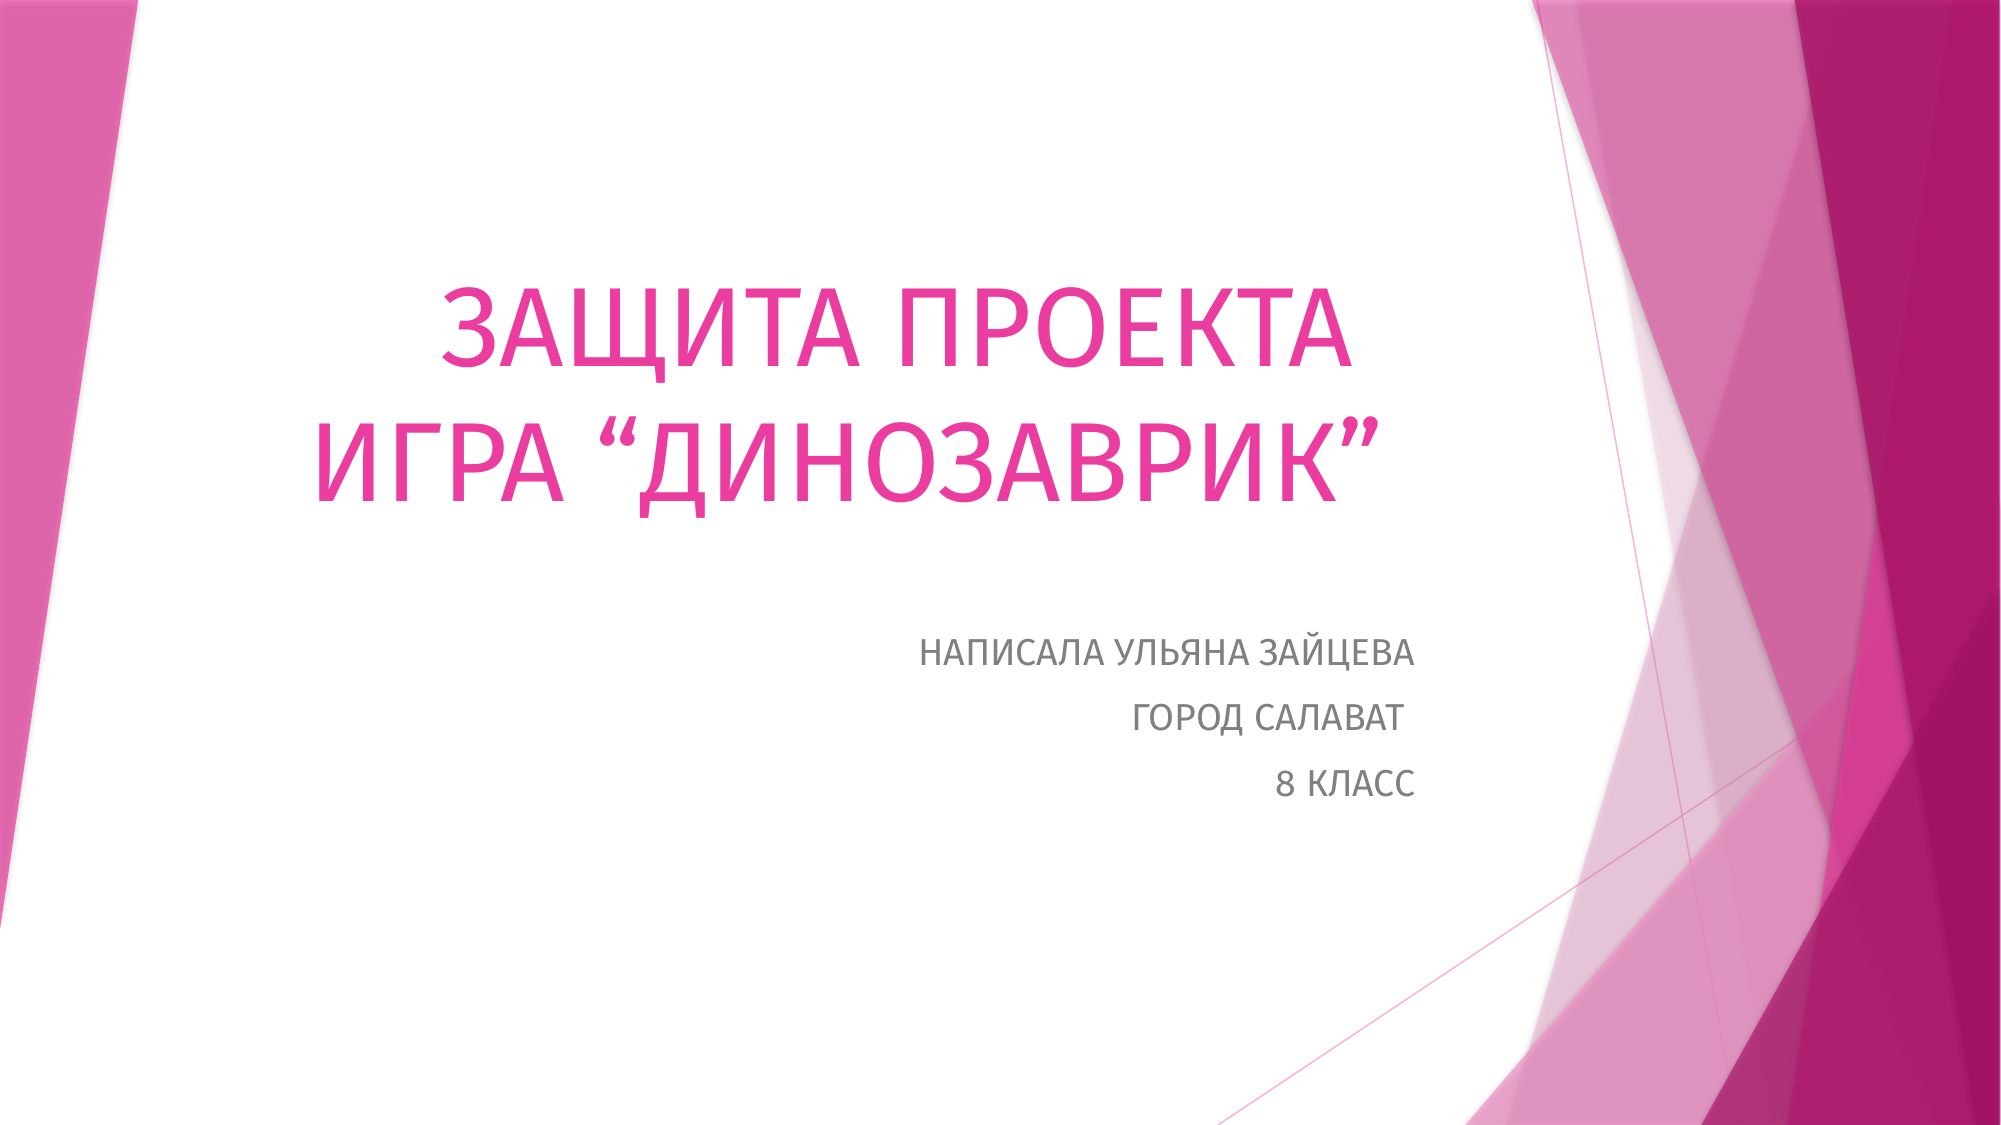

# ЗАЩИТА ПРОЕКТА ИГРА “ДИНОЗАВРИК”
НАПИСАЛА УЛЬЯНА ЗАЙЦЕВА
ГОРОД САЛАВАТ
8 КЛАСС